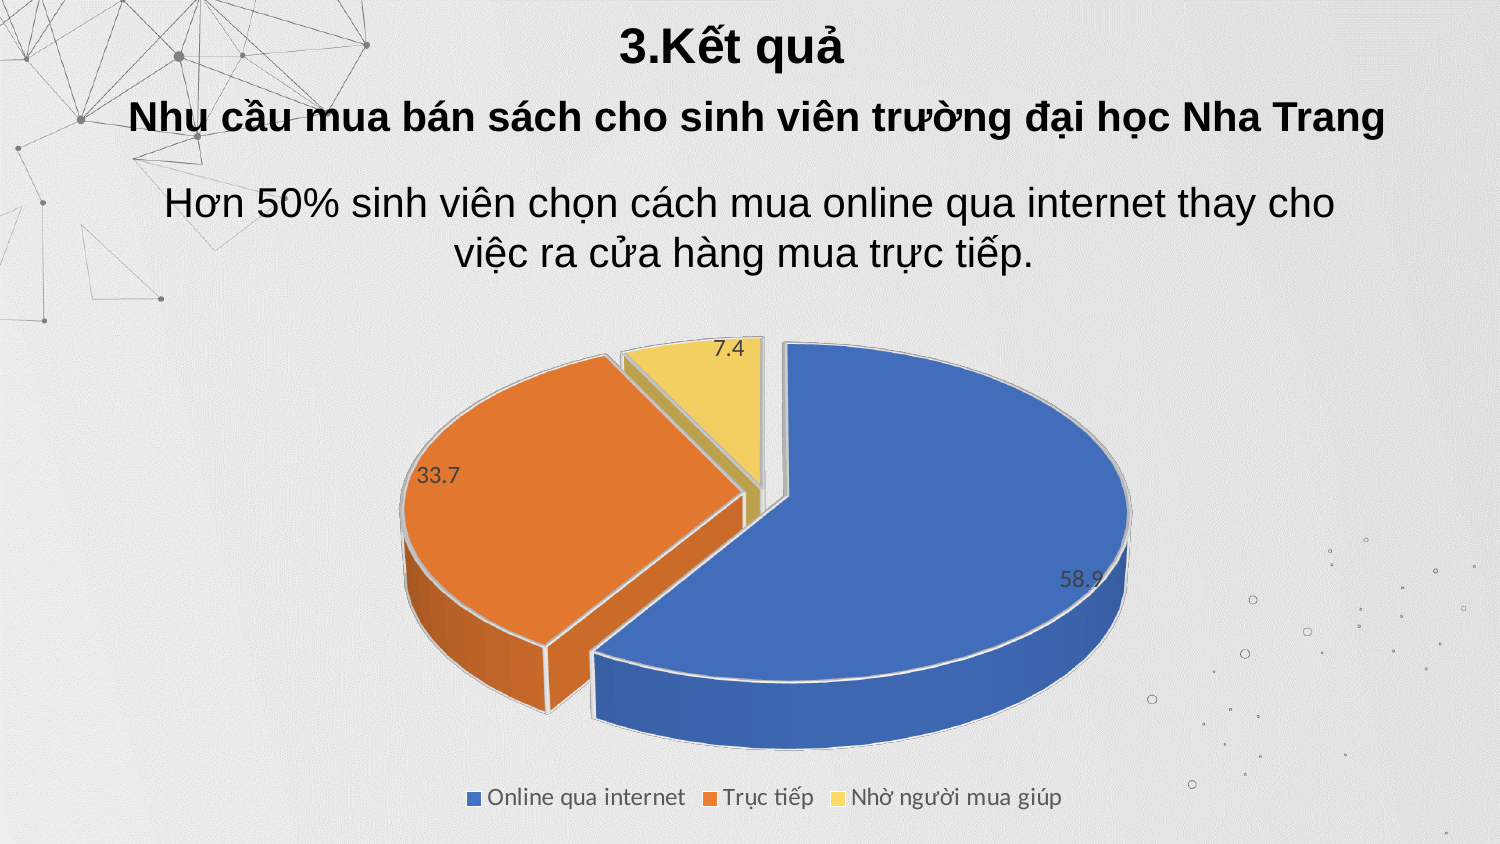

3.Kết quả
Nhu cầu mua bán sách cho sinh viên trường đại học Nha Trang
Hơn 50% sinh viên chọn cách mua online qua internet thay cho việc ra cửa hàng mua trực tiếp.

[unsupported chart]